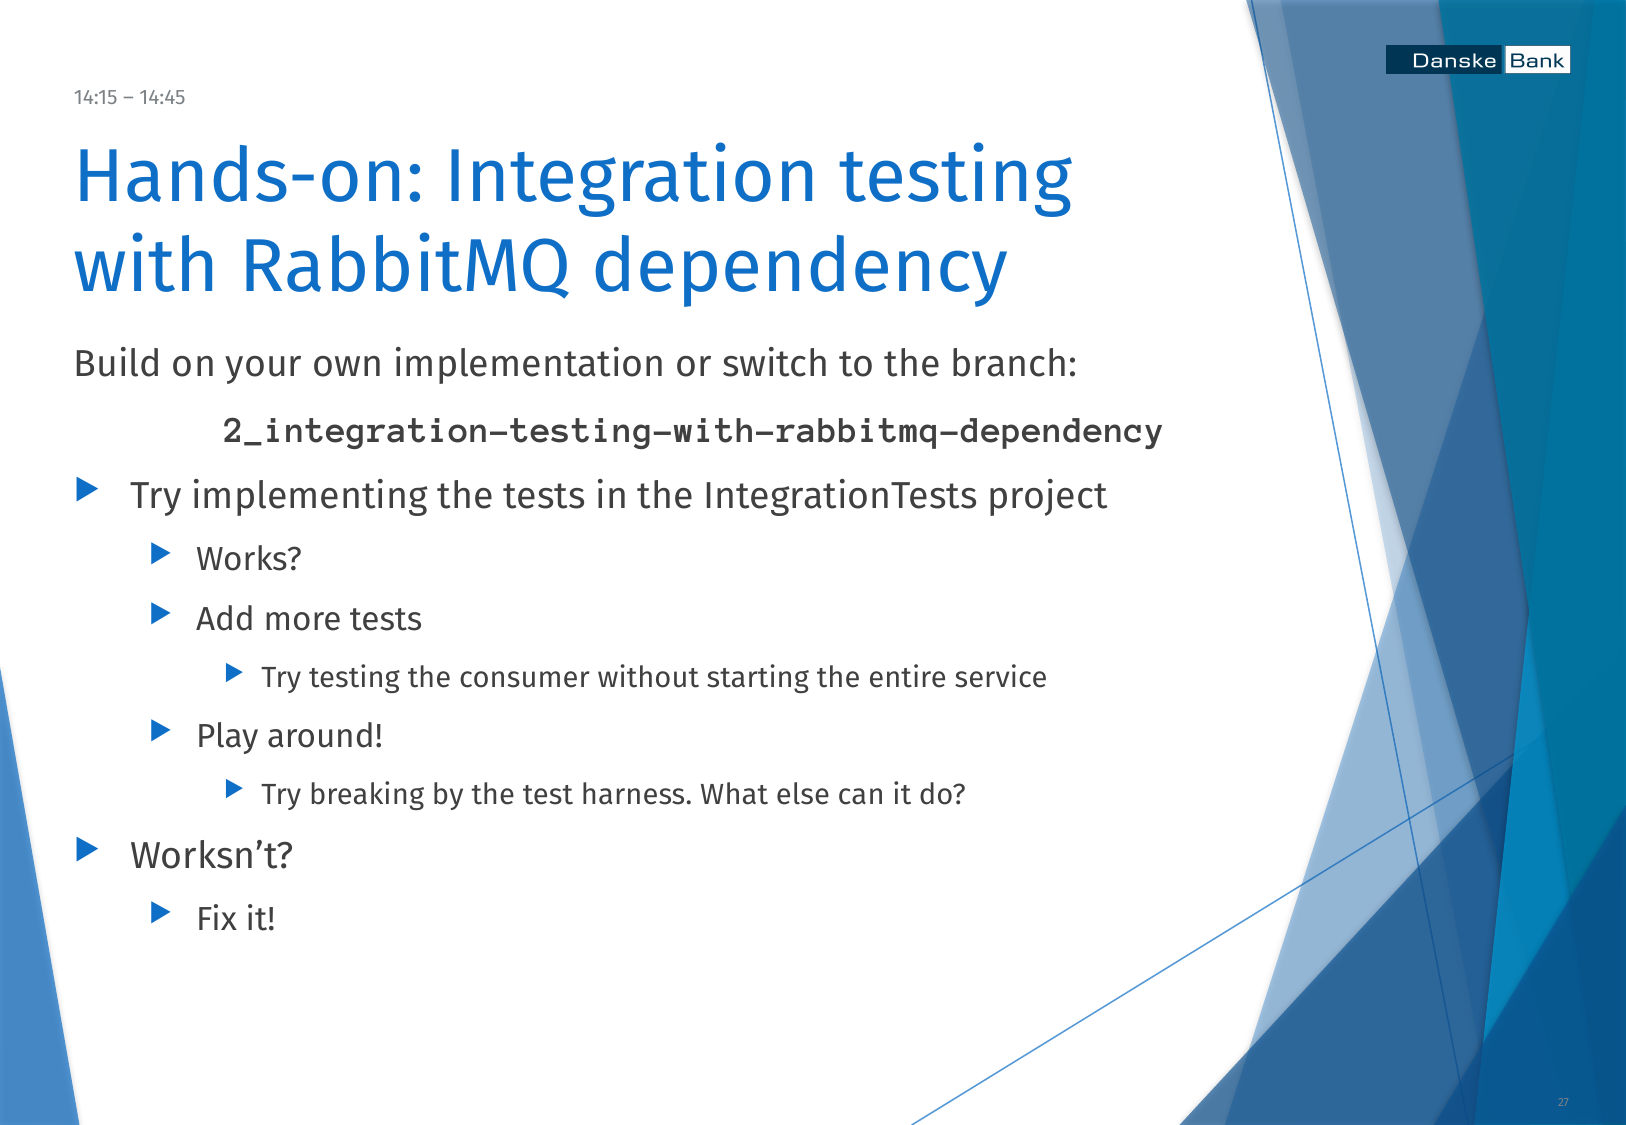

14:15 – 14:45
# Hands-on: Integration testing with RabbitMQ dependency
Build on your own implementation or switch to the branch:
	2_integration-testing-with-rabbitmq-dependency
Try implementing the tests in the IntegrationTests project
Works?
Add more tests
Try testing the consumer without starting the entire service
Play around!
Try breaking by the test harness. What else can it do?
Worksn’t?
Fix it!